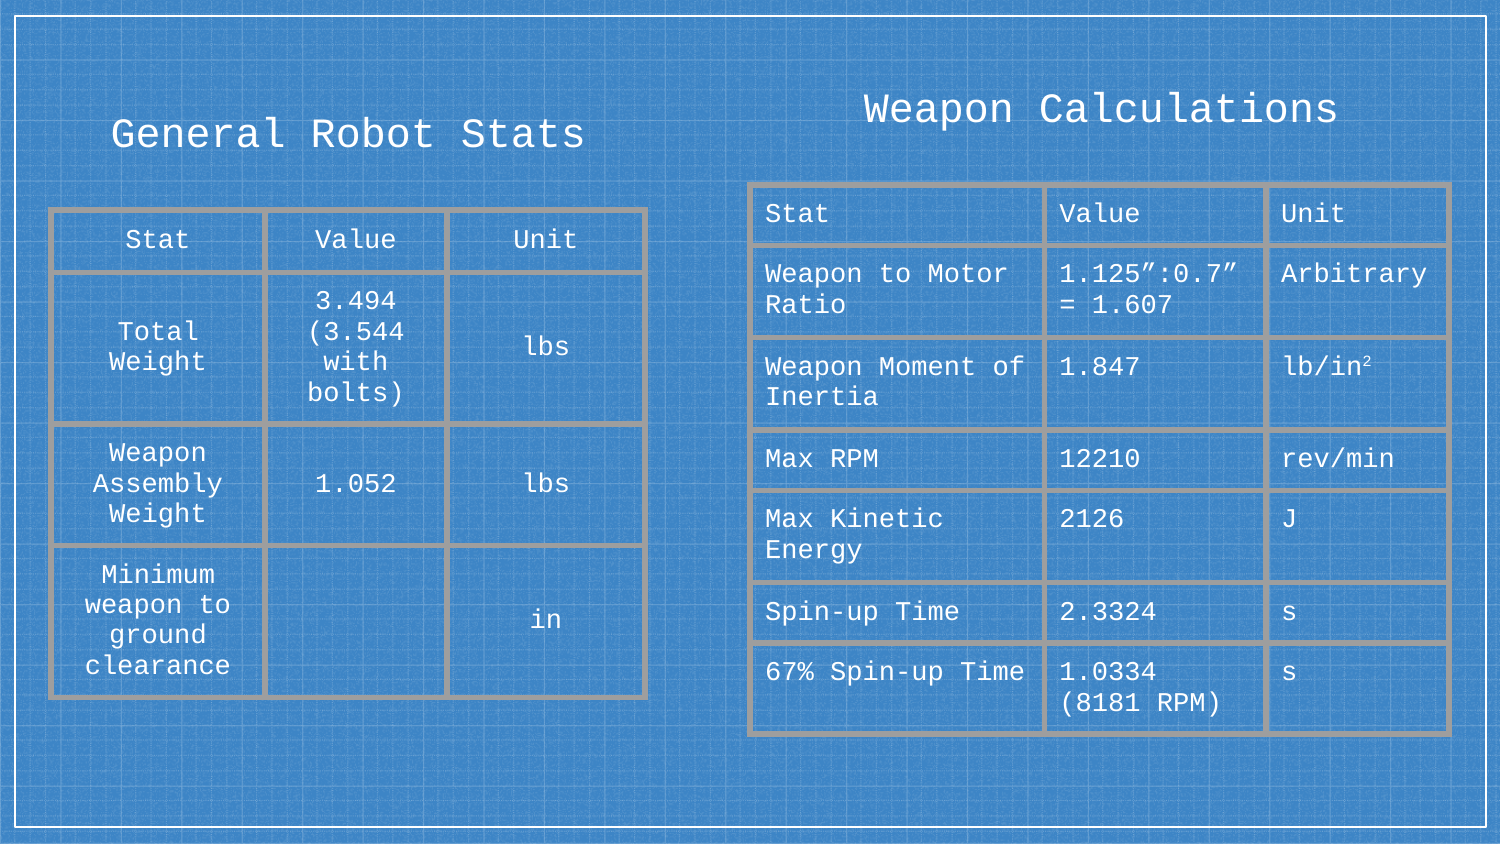

Weapon Calculations
# General Robot Stats
| Stat | Value | Unit |
| --- | --- | --- |
| Weapon to Motor Ratio | 1.125”:0.7” = 1.607 | Arbitrary |
| Weapon Moment of Inertia | 1.847 | lb/in2 |
| Max RPM | 12210 | rev/min |
| Max Kinetic Energy | 2126 | J |
| Spin-up Time | 2.3324 | s |
| 67% Spin-up Time | 1.0334 (8181 RPM) | s |
| Stat | Value | Unit |
| --- | --- | --- |
| Total Weight | 3.494 (3.544 with bolts) | lbs |
| Weapon Assembly Weight | 1.052 | lbs |
| Minimum weapon to ground clearance |  | in |